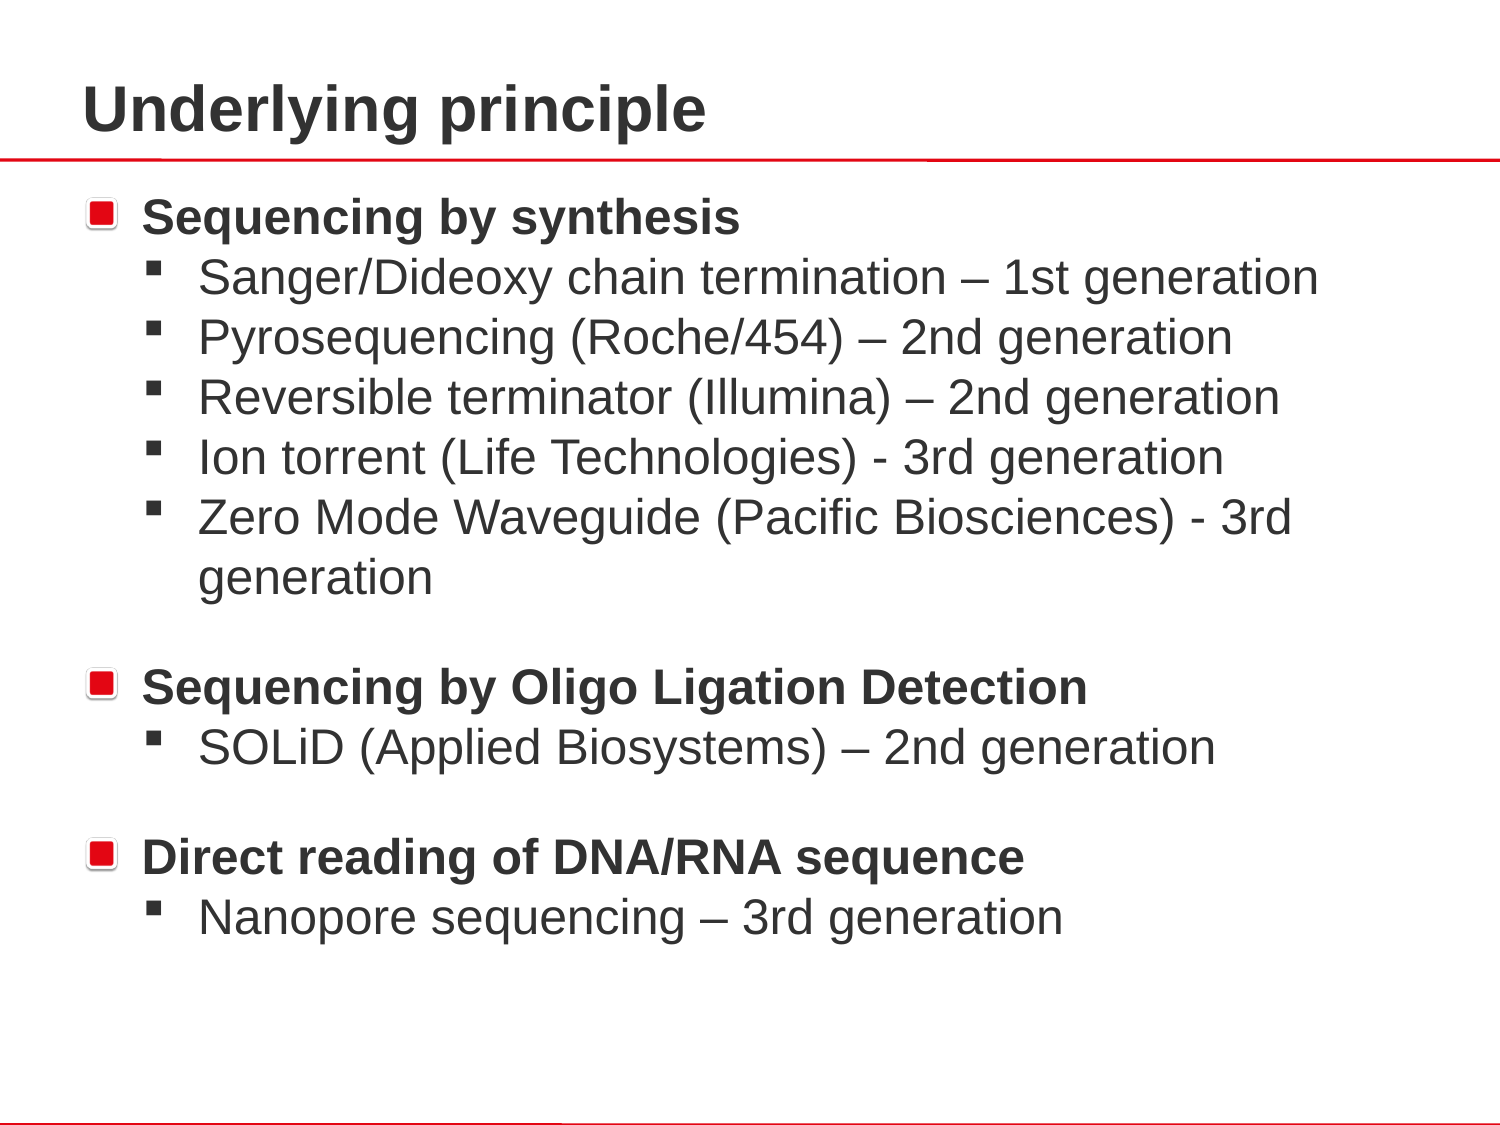

Underlying principle
Sequencing by synthesis
Sanger/Dideoxy chain termination – 1st generation
Pyrosequencing (Roche/454) – 2nd generation
Reversible terminator (Illumina) – 2nd generation
Ion torrent (Life Technologies) - 3rd generation
Zero Mode Waveguide (Pacific Biosciences) - 3rd generation
Sequencing by Oligo Ligation Detection
SOLiD (Applied Biosystems) – 2nd generation
Direct reading of DNA/RNA sequence
Nanopore sequencing – 3rd generation